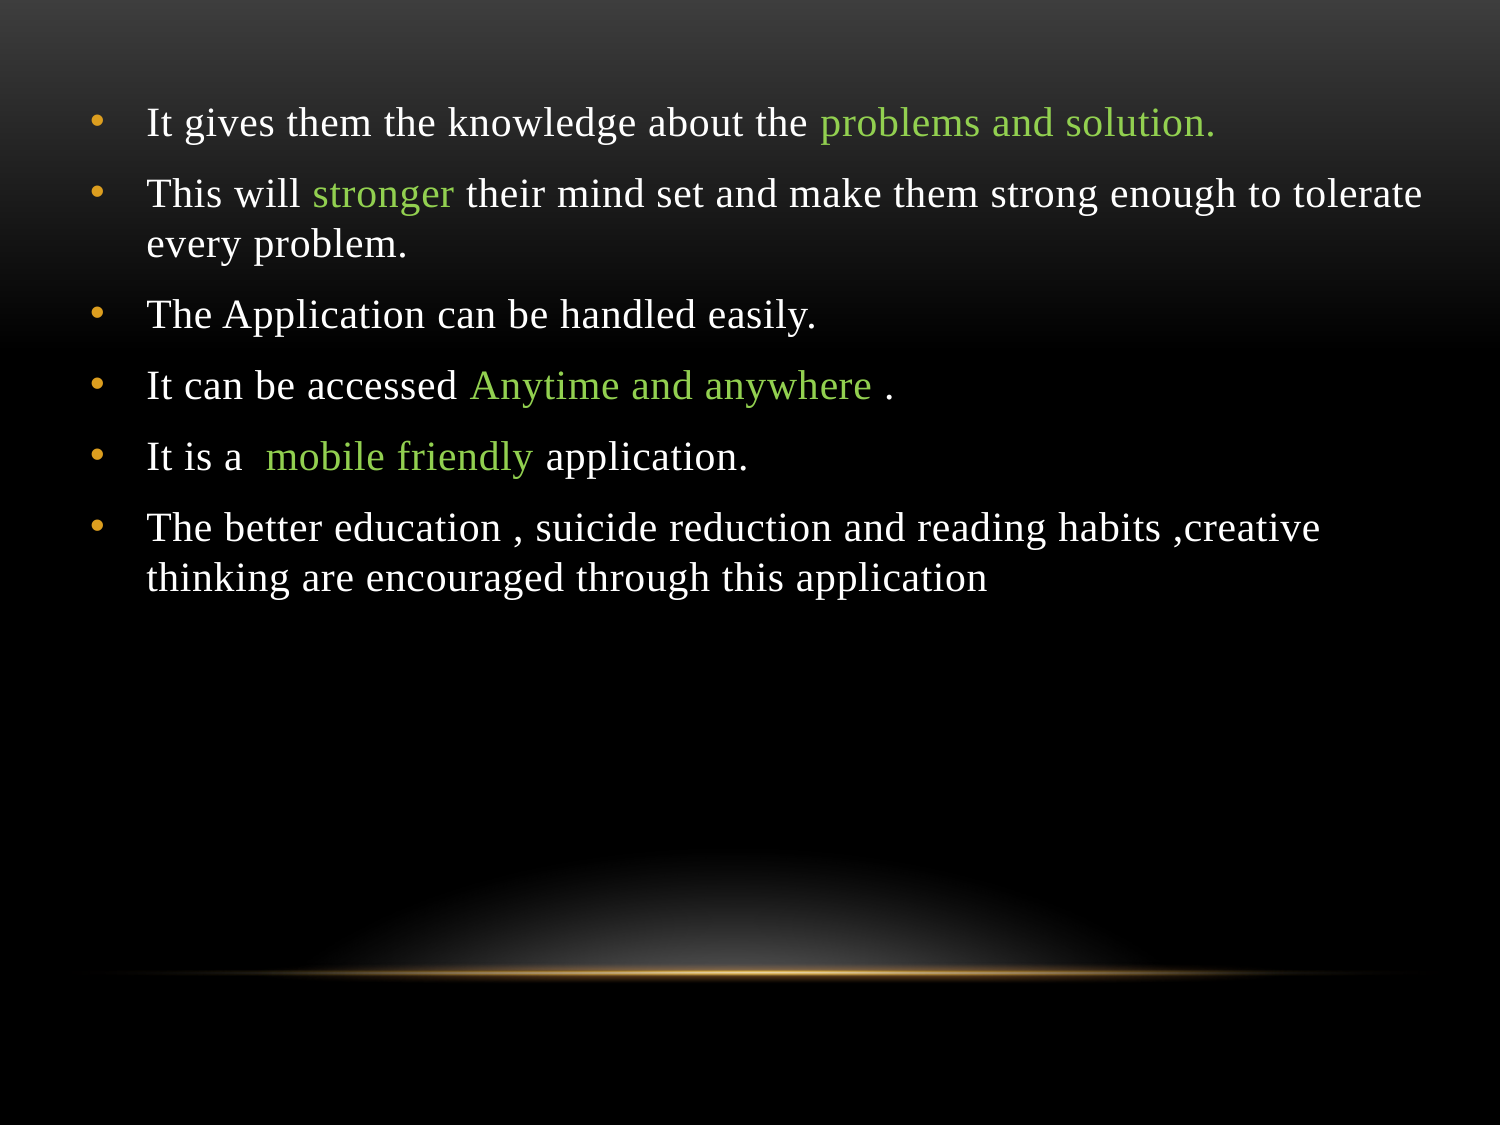

It gives them the knowledge about the problems and solution.
This will stronger their mind set and make them strong enough to tolerate every problem.
The Application can be handled easily.
It can be accessed Anytime and anywhere .
It is a  mobile friendly application.
The better education , suicide reduction and reading habits ,creative thinking are encouraged through this application